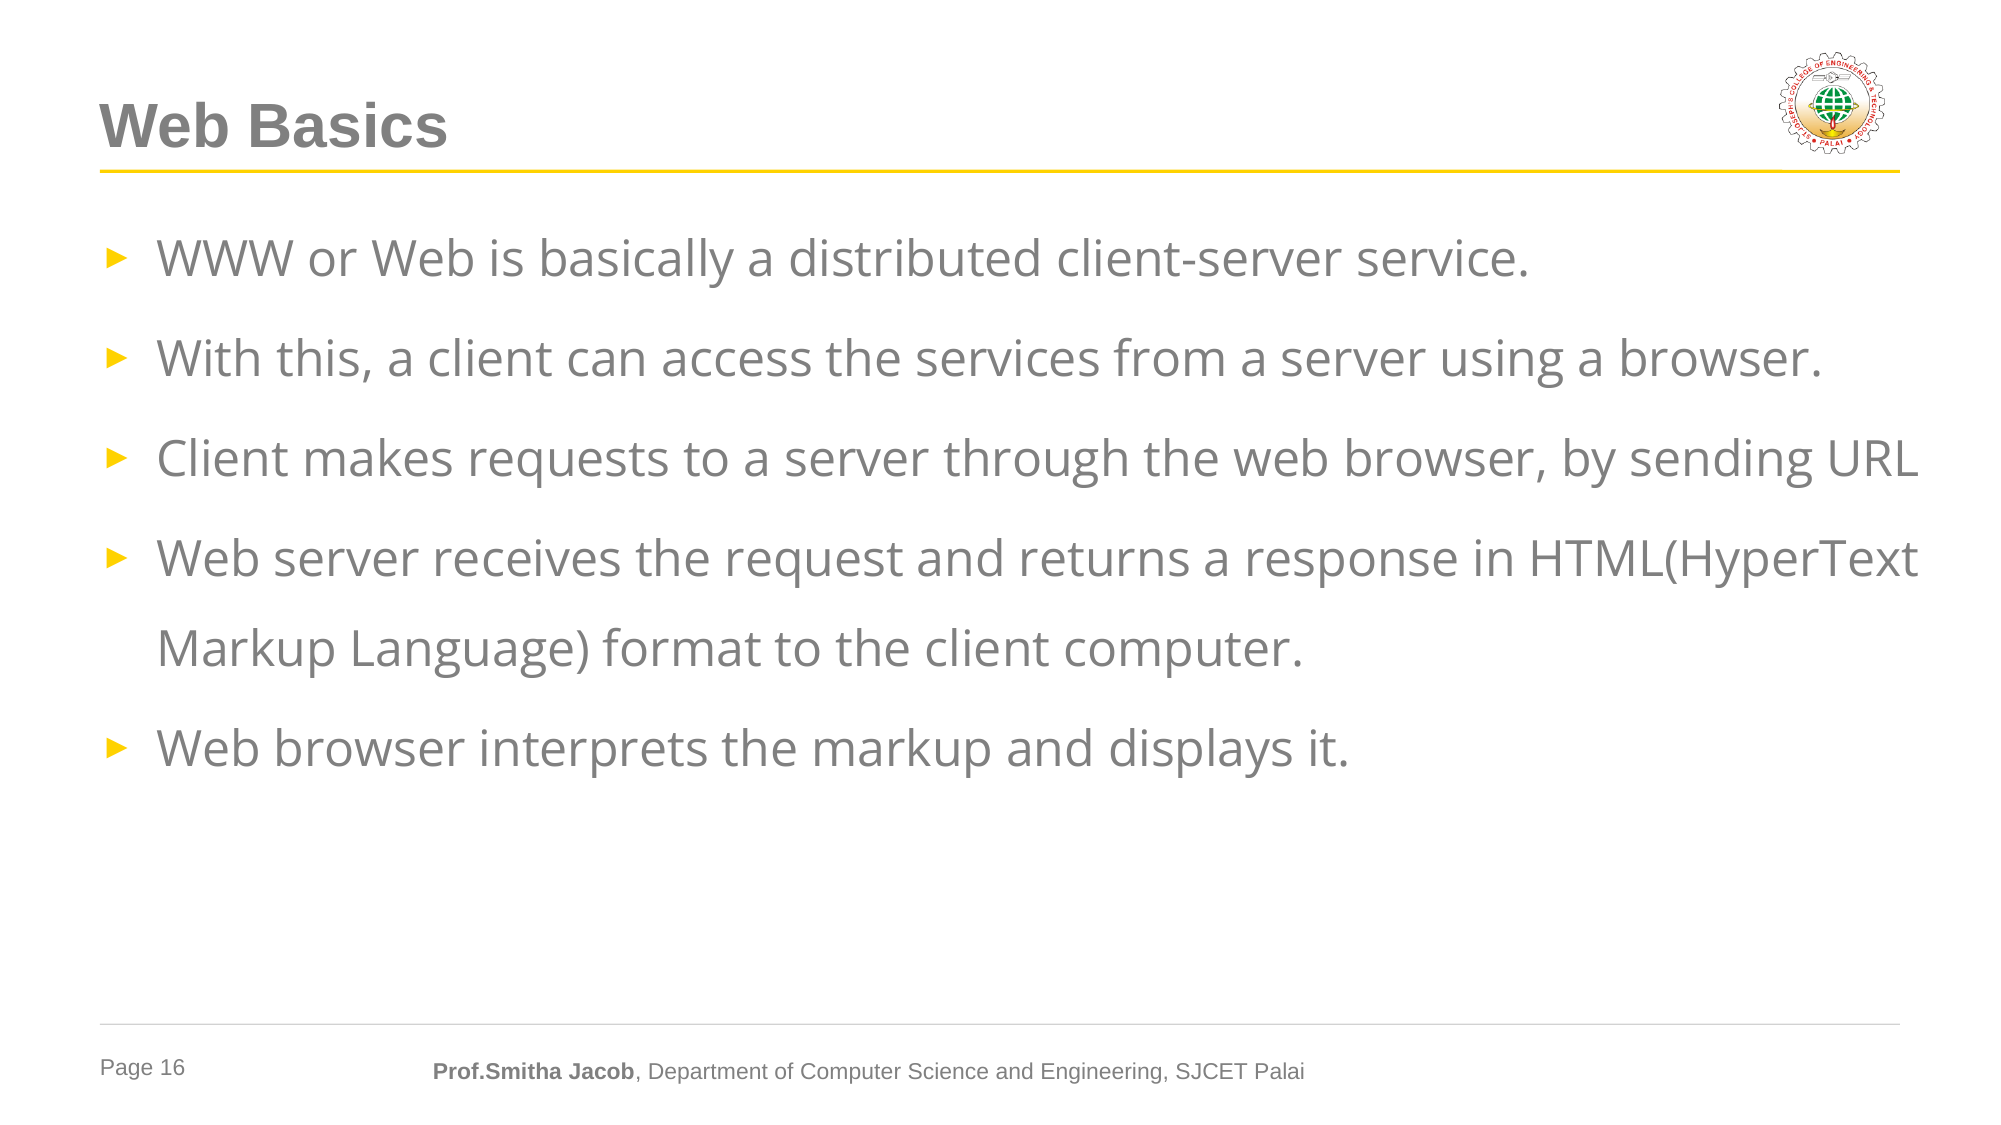

# Web Basics
WWW or Web is basically a distributed client-server service.
With this, a client can access the services from a server using a browser.
Client makes requests to a server through the web browser, by sending URL
Web server receives the request and returns a response in HTML(HyperText Markup Language) format to the client computer.
Web browser interprets the markup and displays it.